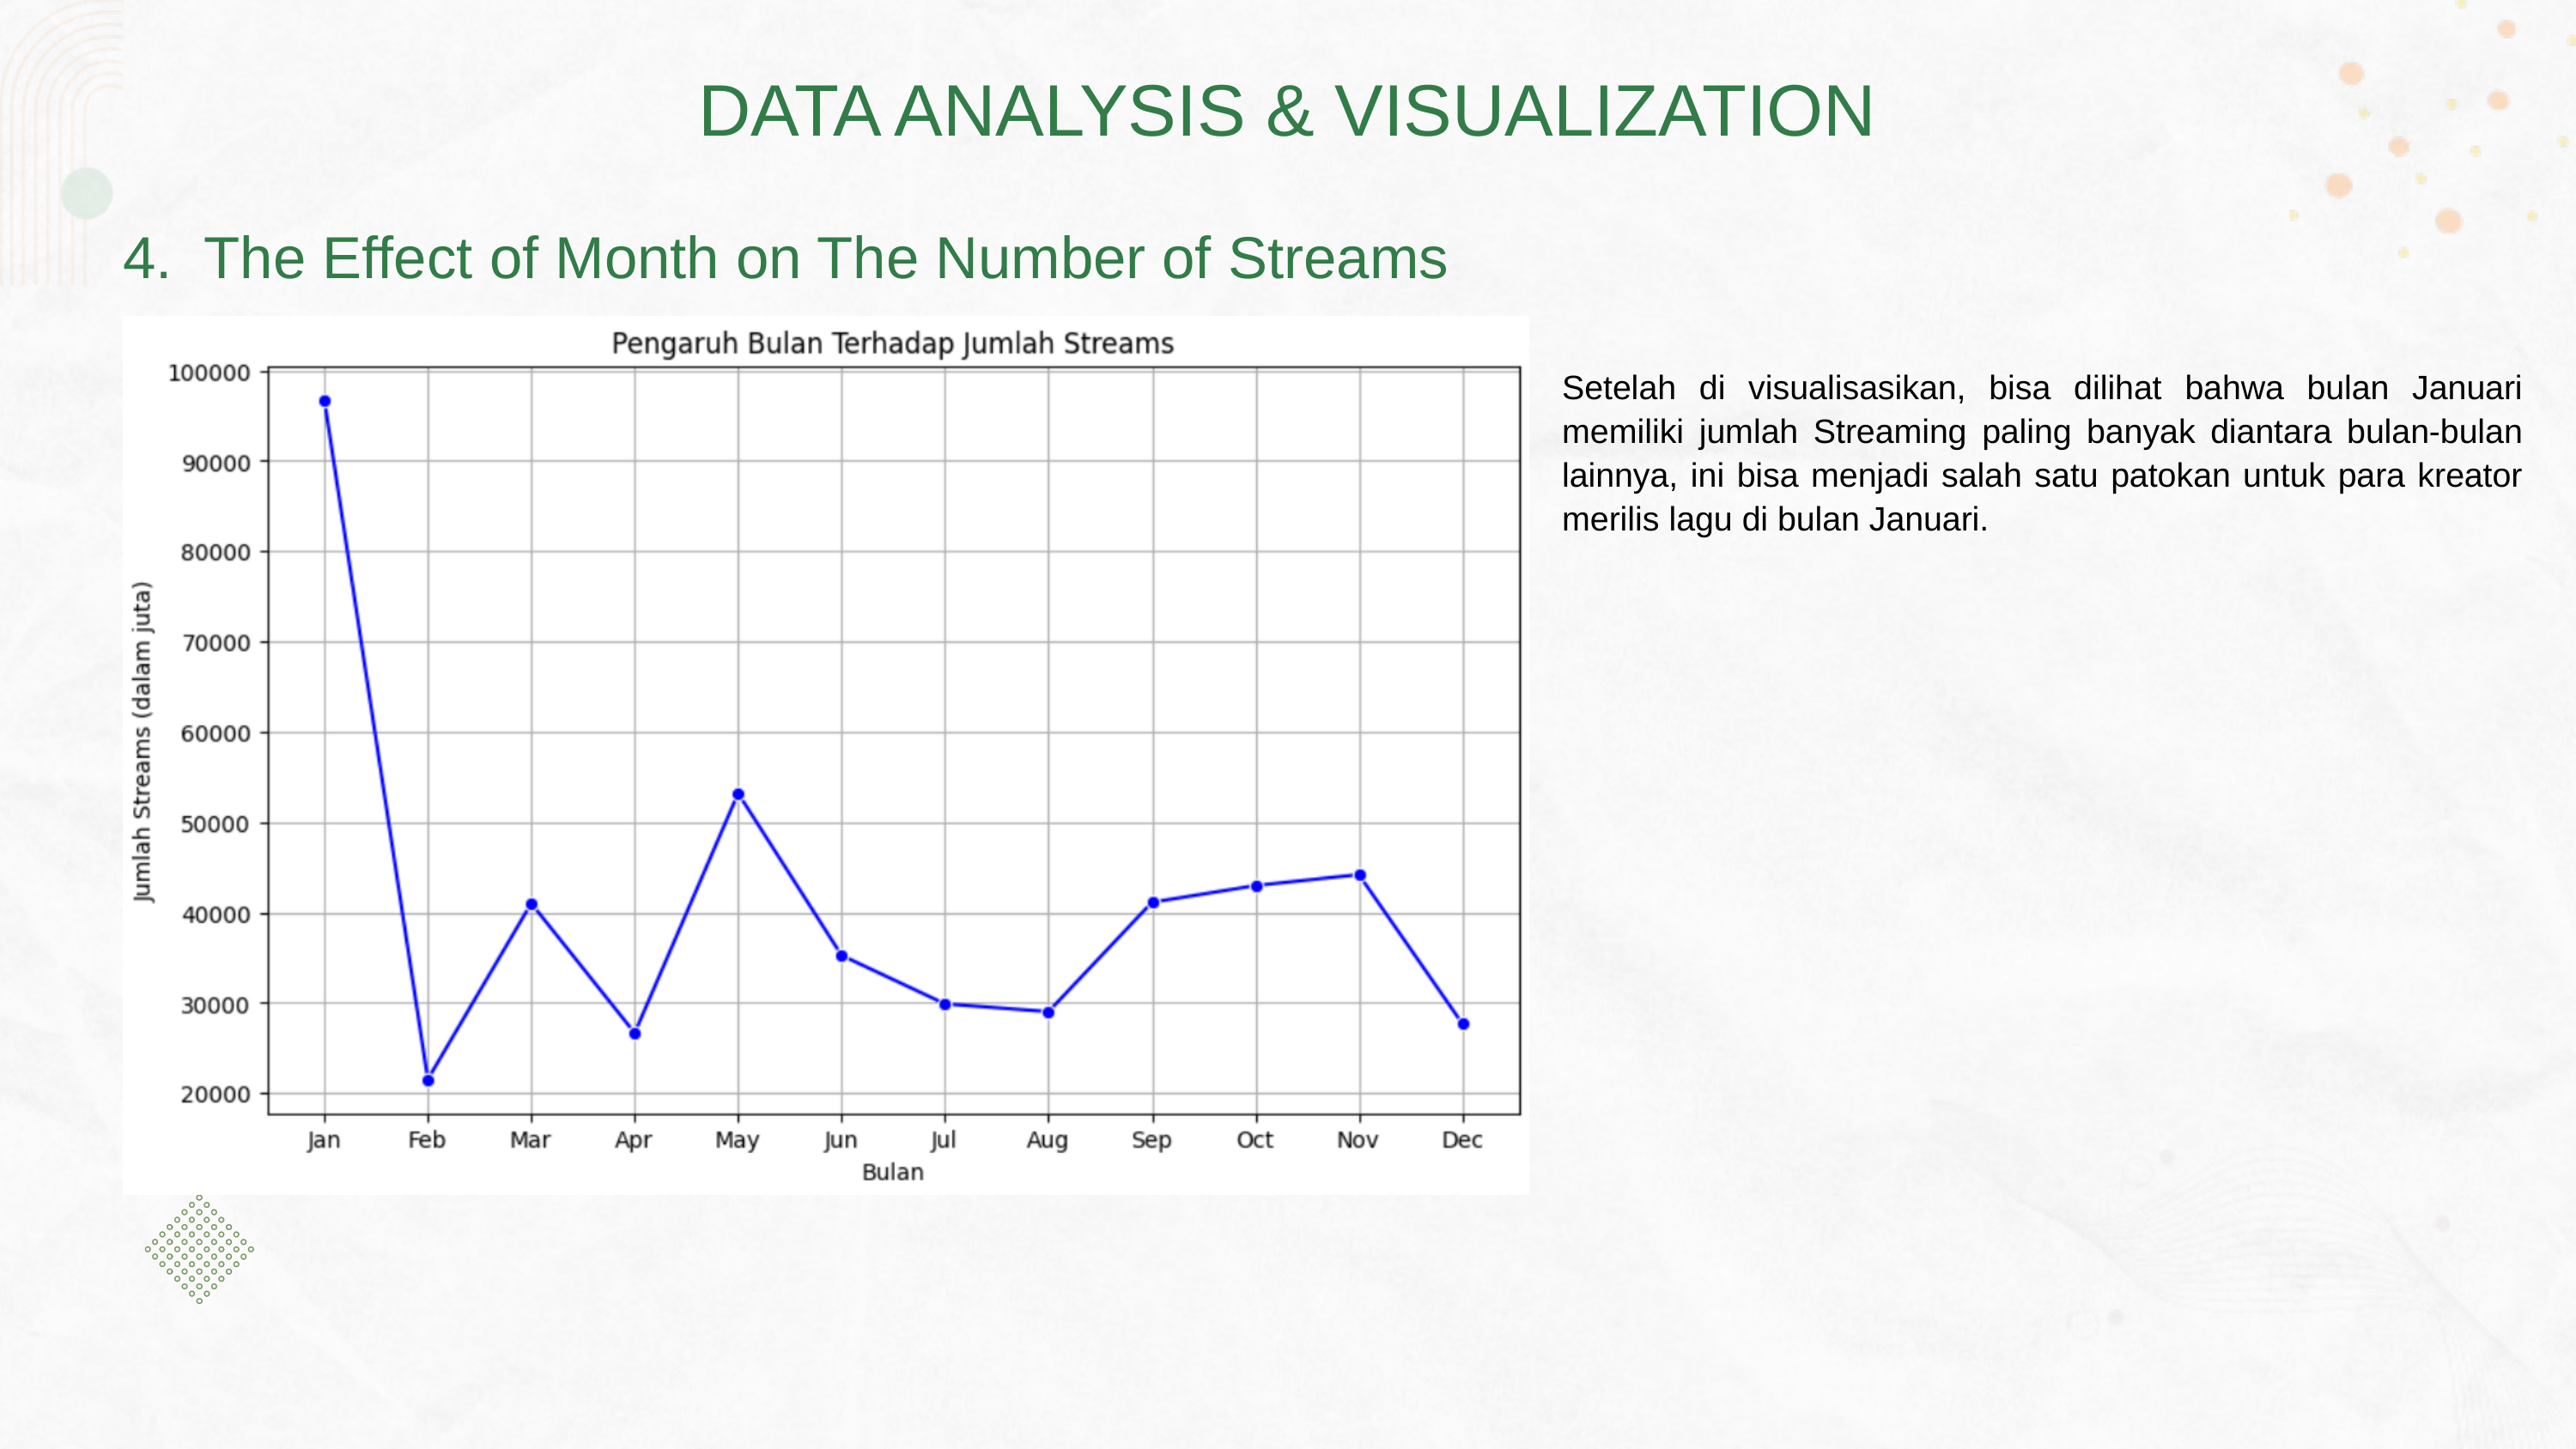

DATA ANALYSIS & VISUALIZATION
4.  The Effect of Month on The Number of Streams

Setelah di visualisasikan, bisa dilihat bahwa bulan Januari memiliki jumlah Streaming paling banyak diantara bulan-bulan lainnya, ini bisa menjadi salah satu patokan untuk para kreator merilis lagu di bulan Januari.